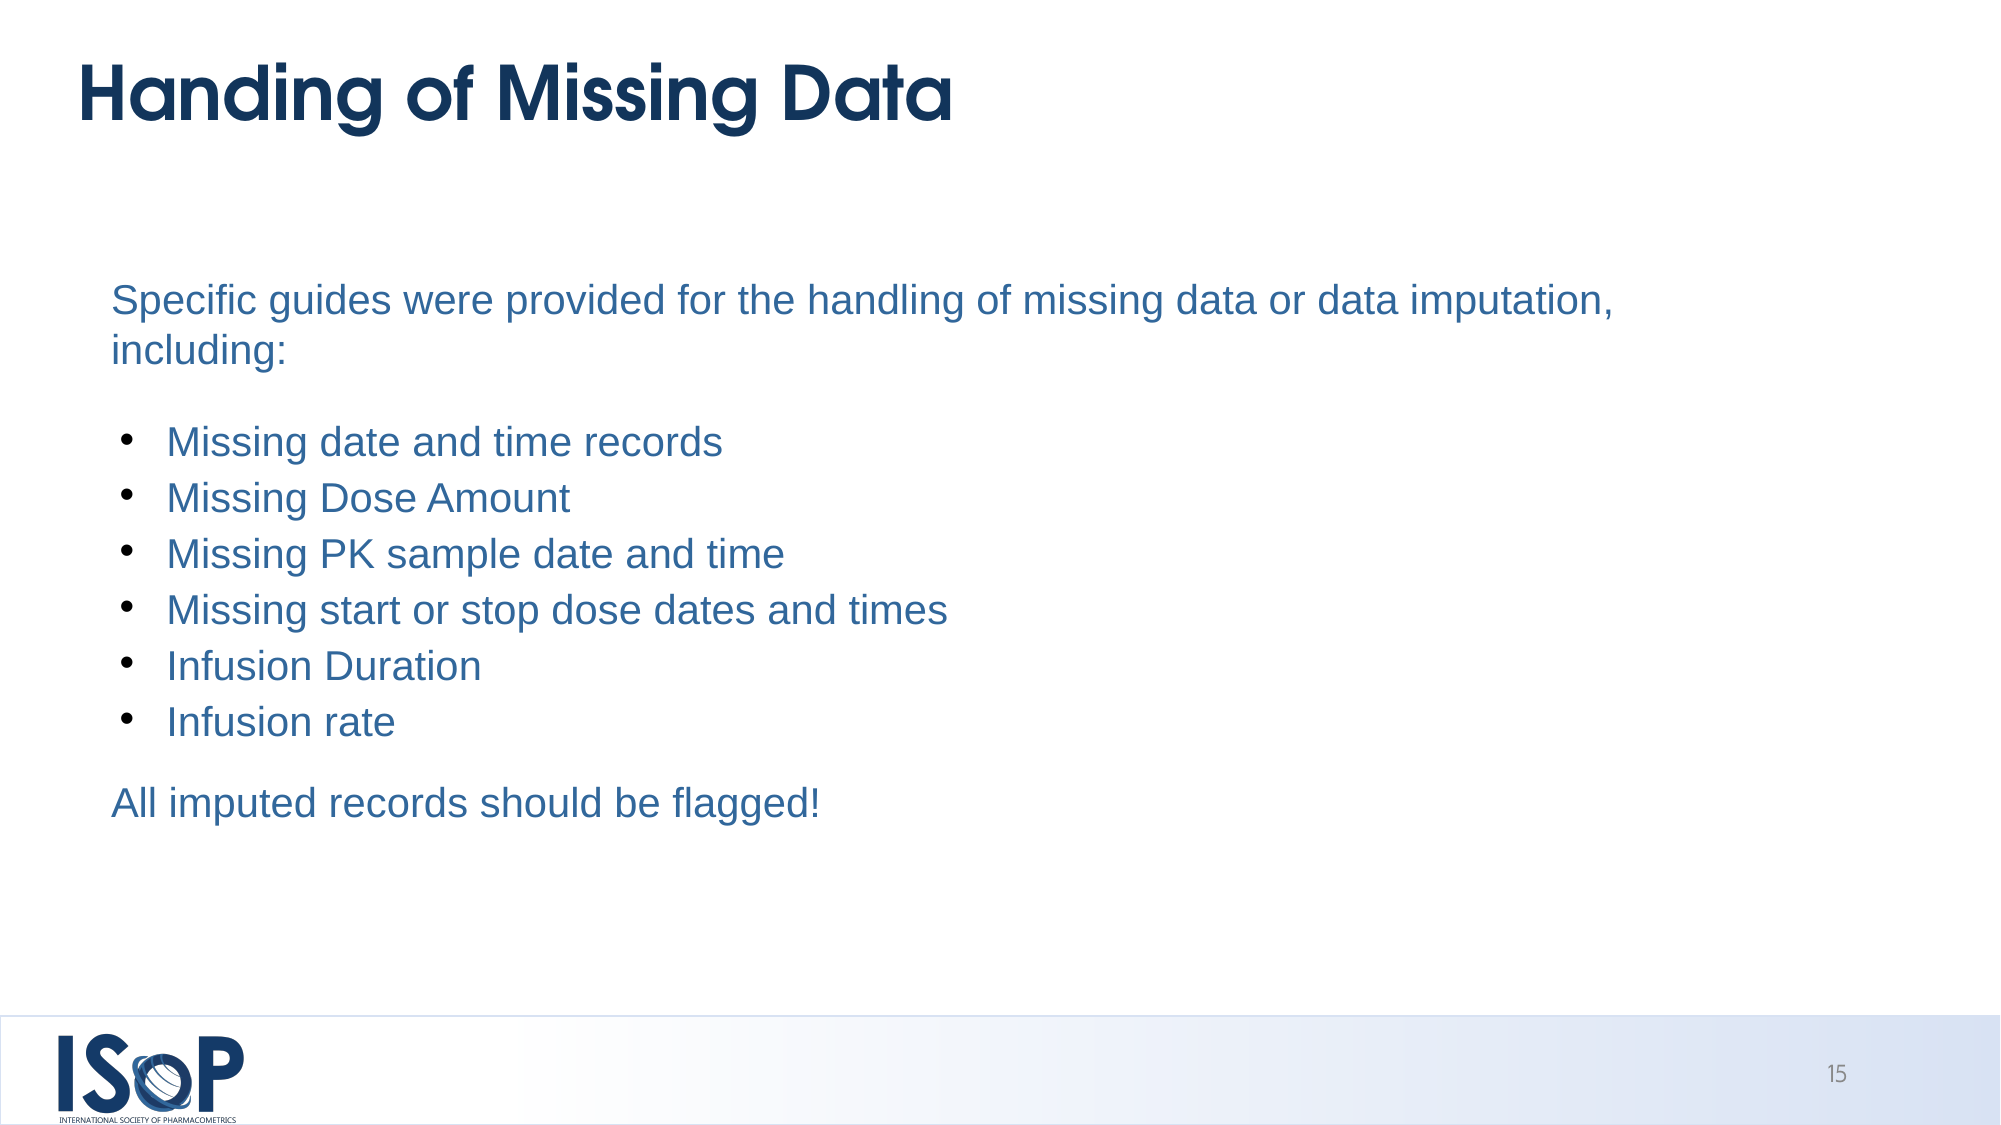

# Handing of Missing Data
Specific guides were provided for the handling of missing data or data imputation, including:

Missing date and time records
Missing Dose Amount
Missing PK sample date and time
Missing start or stop dose dates and times
Infusion Duration
Infusion rate

All imputed records should be flagged!

15